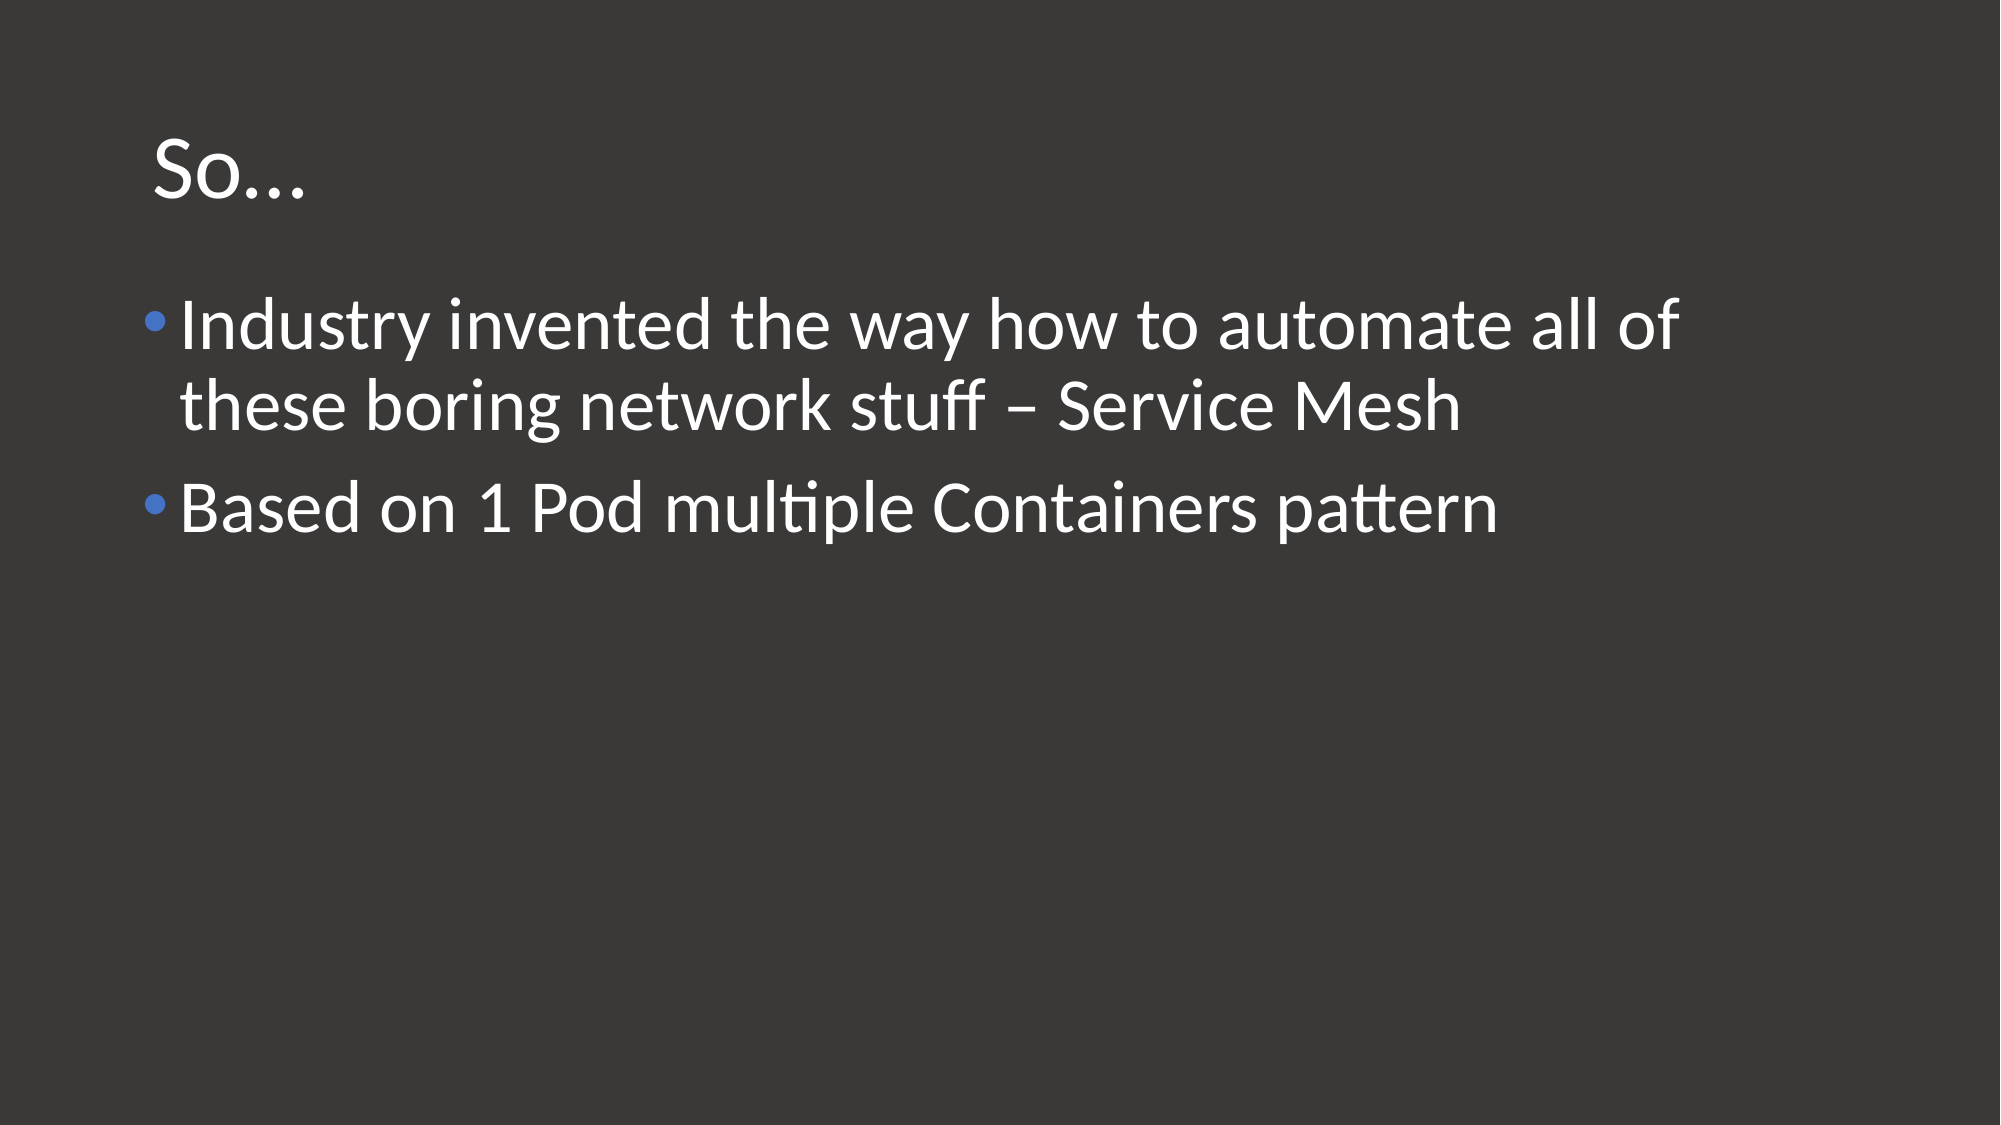

# So…
Industry invented the way how to automate all of these boring network stuff – Service Mesh
Based on 1 Pod multiple Containers pattern